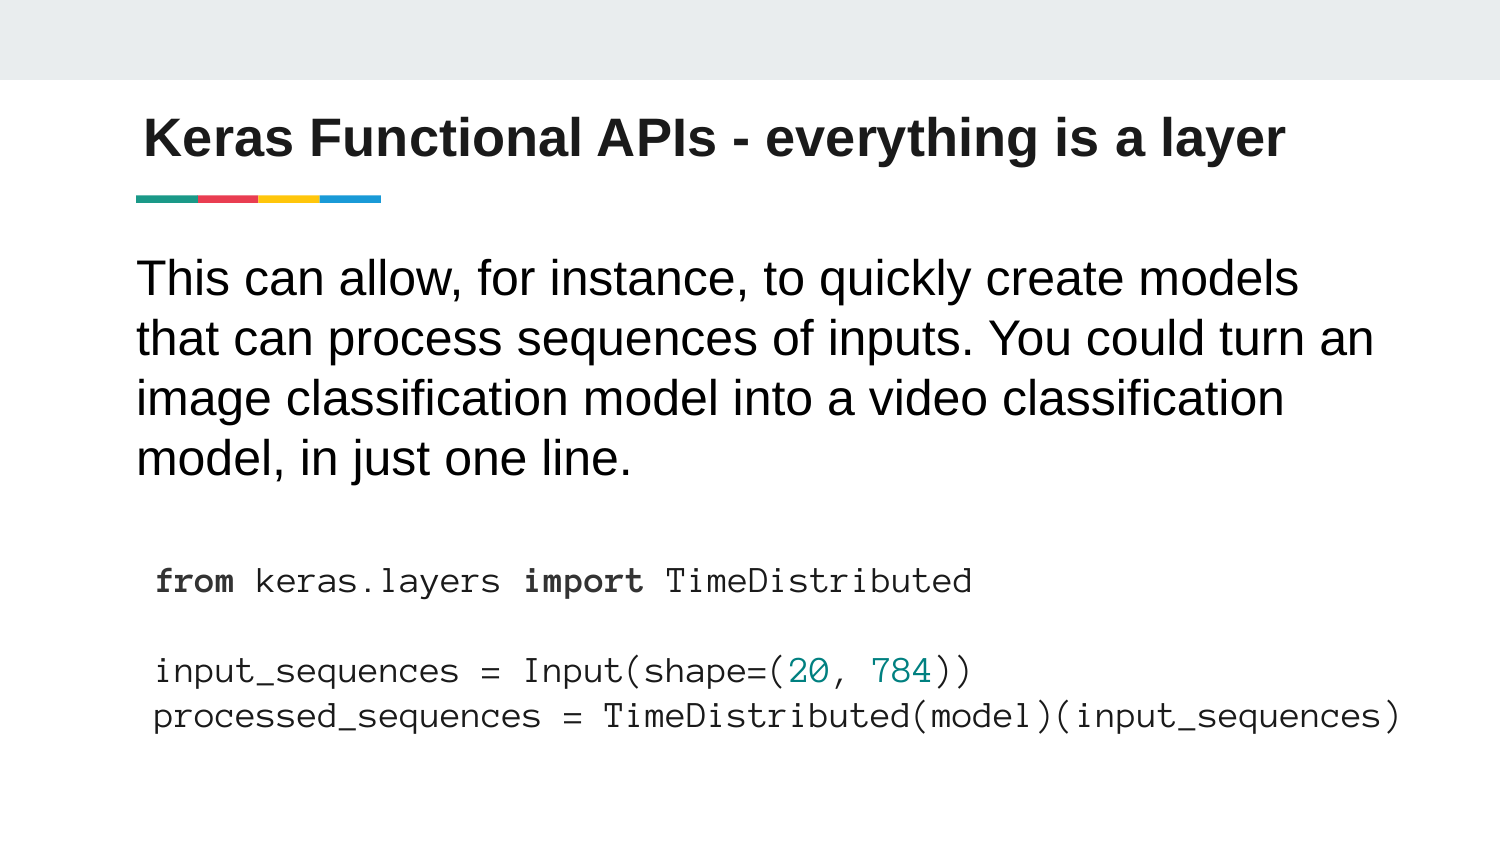

# Keras Functional APIs - everything is a layer
This can allow, for instance, to quickly create models that can process sequences of inputs. You could turn an image classification model into a video classification model, in just one line.
from keras.layers import TimeDistributed

input_sequences = Input(shape=(20, 784))
processed_sequences = TimeDistributed(model)(input_sequences)